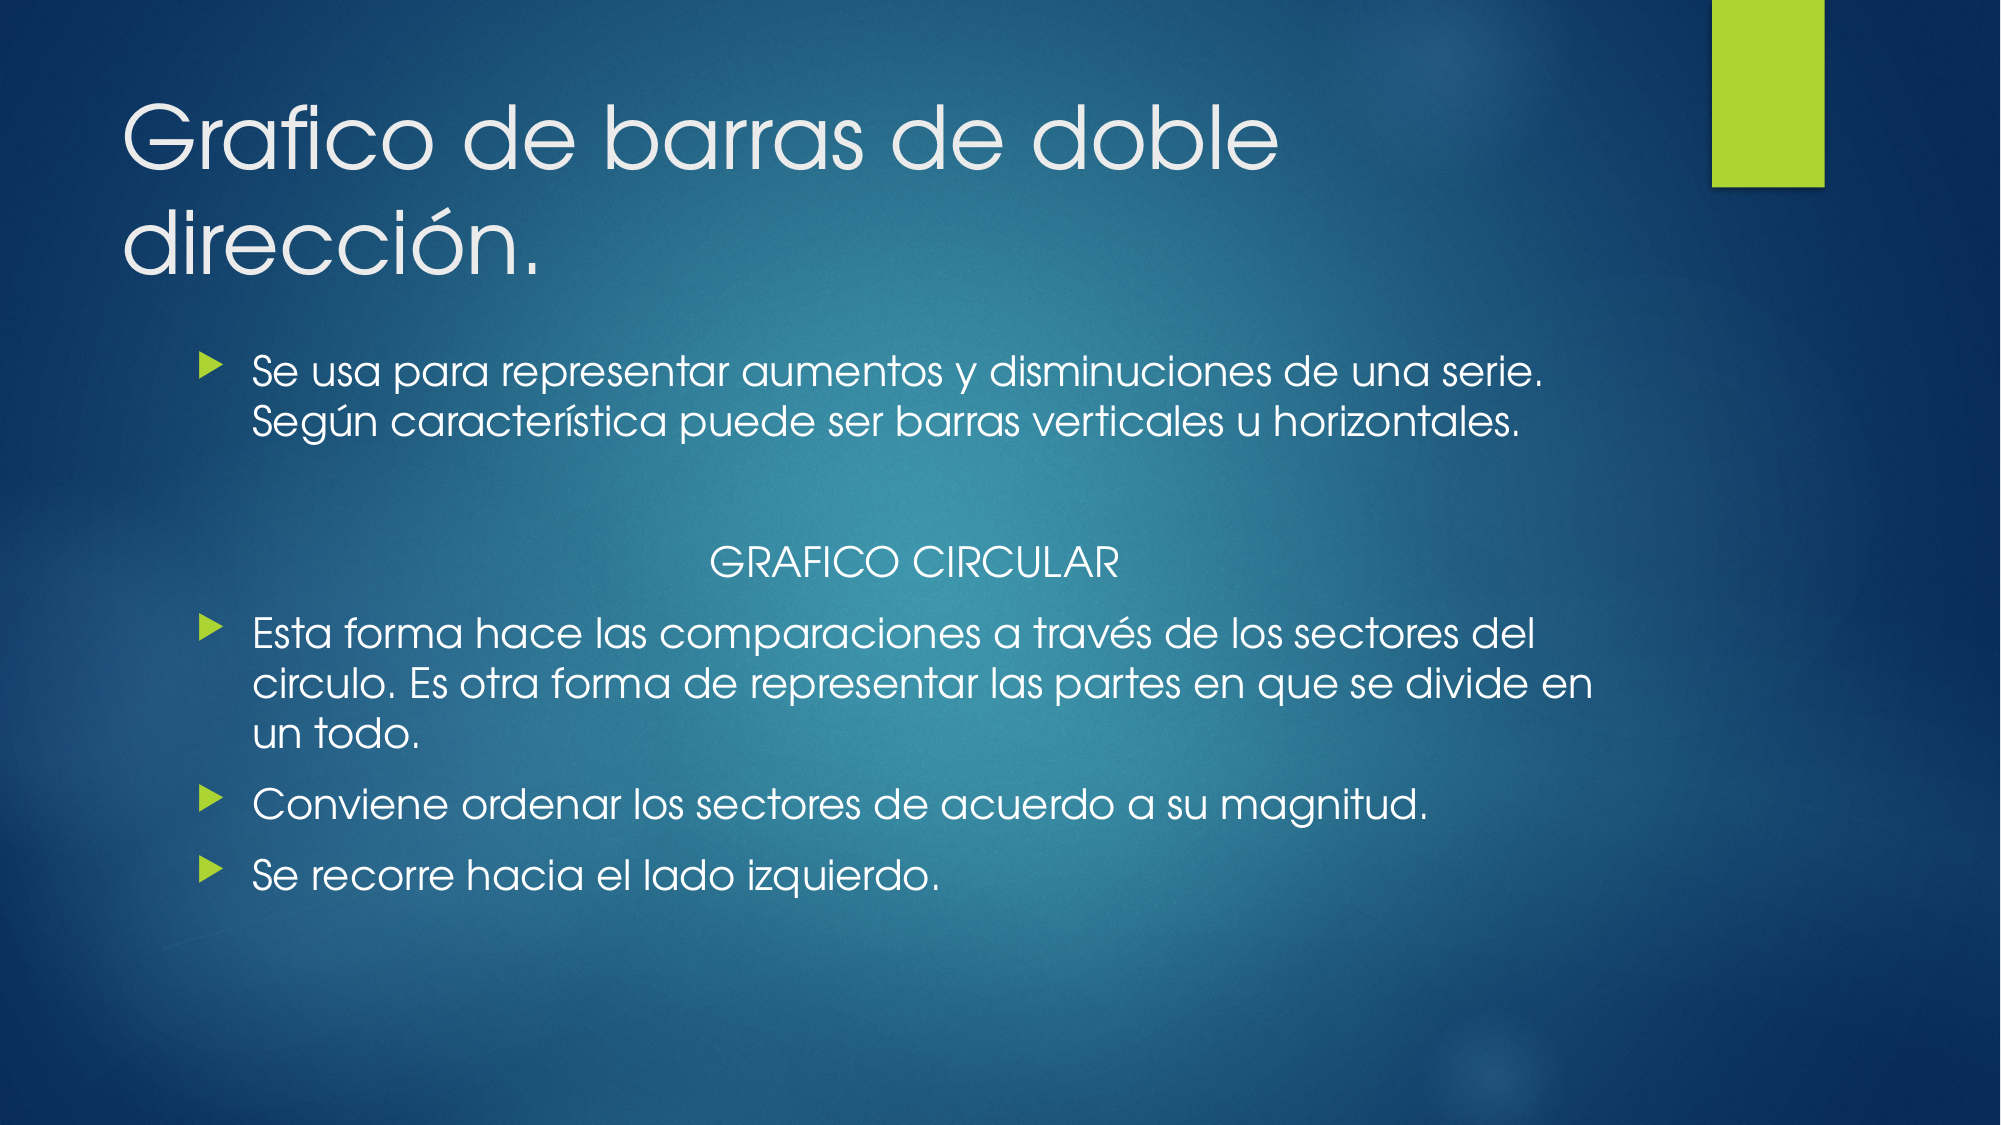

# Grafico de barras de doble dirección.
Se usa para representar aumentos y disminuciones de una serie. Según característica puede ser barras verticales u horizontales.

GRAFICO CIRCULAR
Esta forma hace las comparaciones a través de los sectores del circulo. Es otra forma de representar las partes en que se divide en un todo.
Conviene ordenar los sectores de acuerdo a su magnitud.
Se recorre hacia el lado izquierdo.